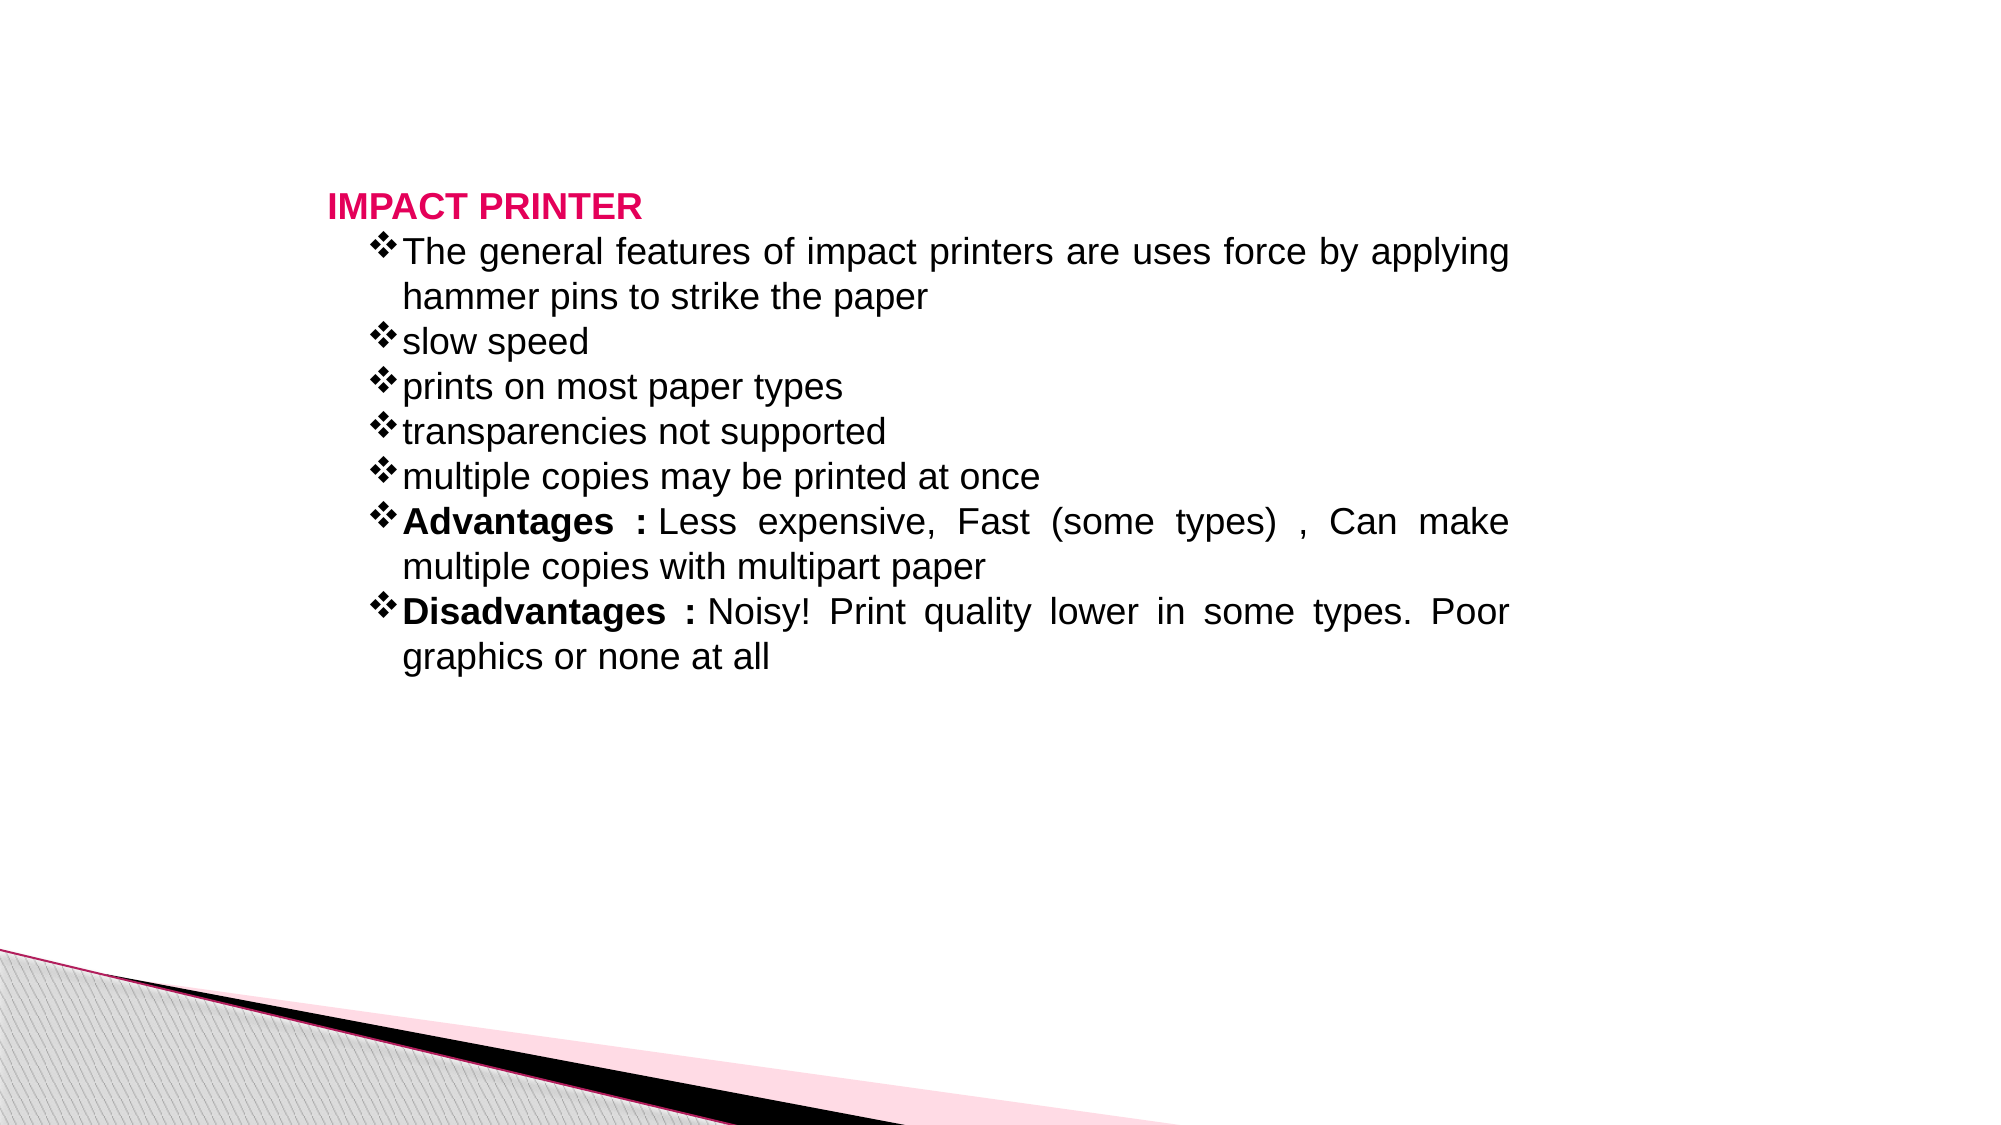

IMPACT PRINTER
The general features of impact printers are uses force by applying hammer pins to strike the paper
slow speed
prints on most paper types
transparencies not supported
multiple copies may be printed at once
Advantages : Less expensive, Fast (some types) , Can make multiple copies with multipart paper
Disadvantages : Noisy! Print quality lower in some types. Poor graphics or none at all